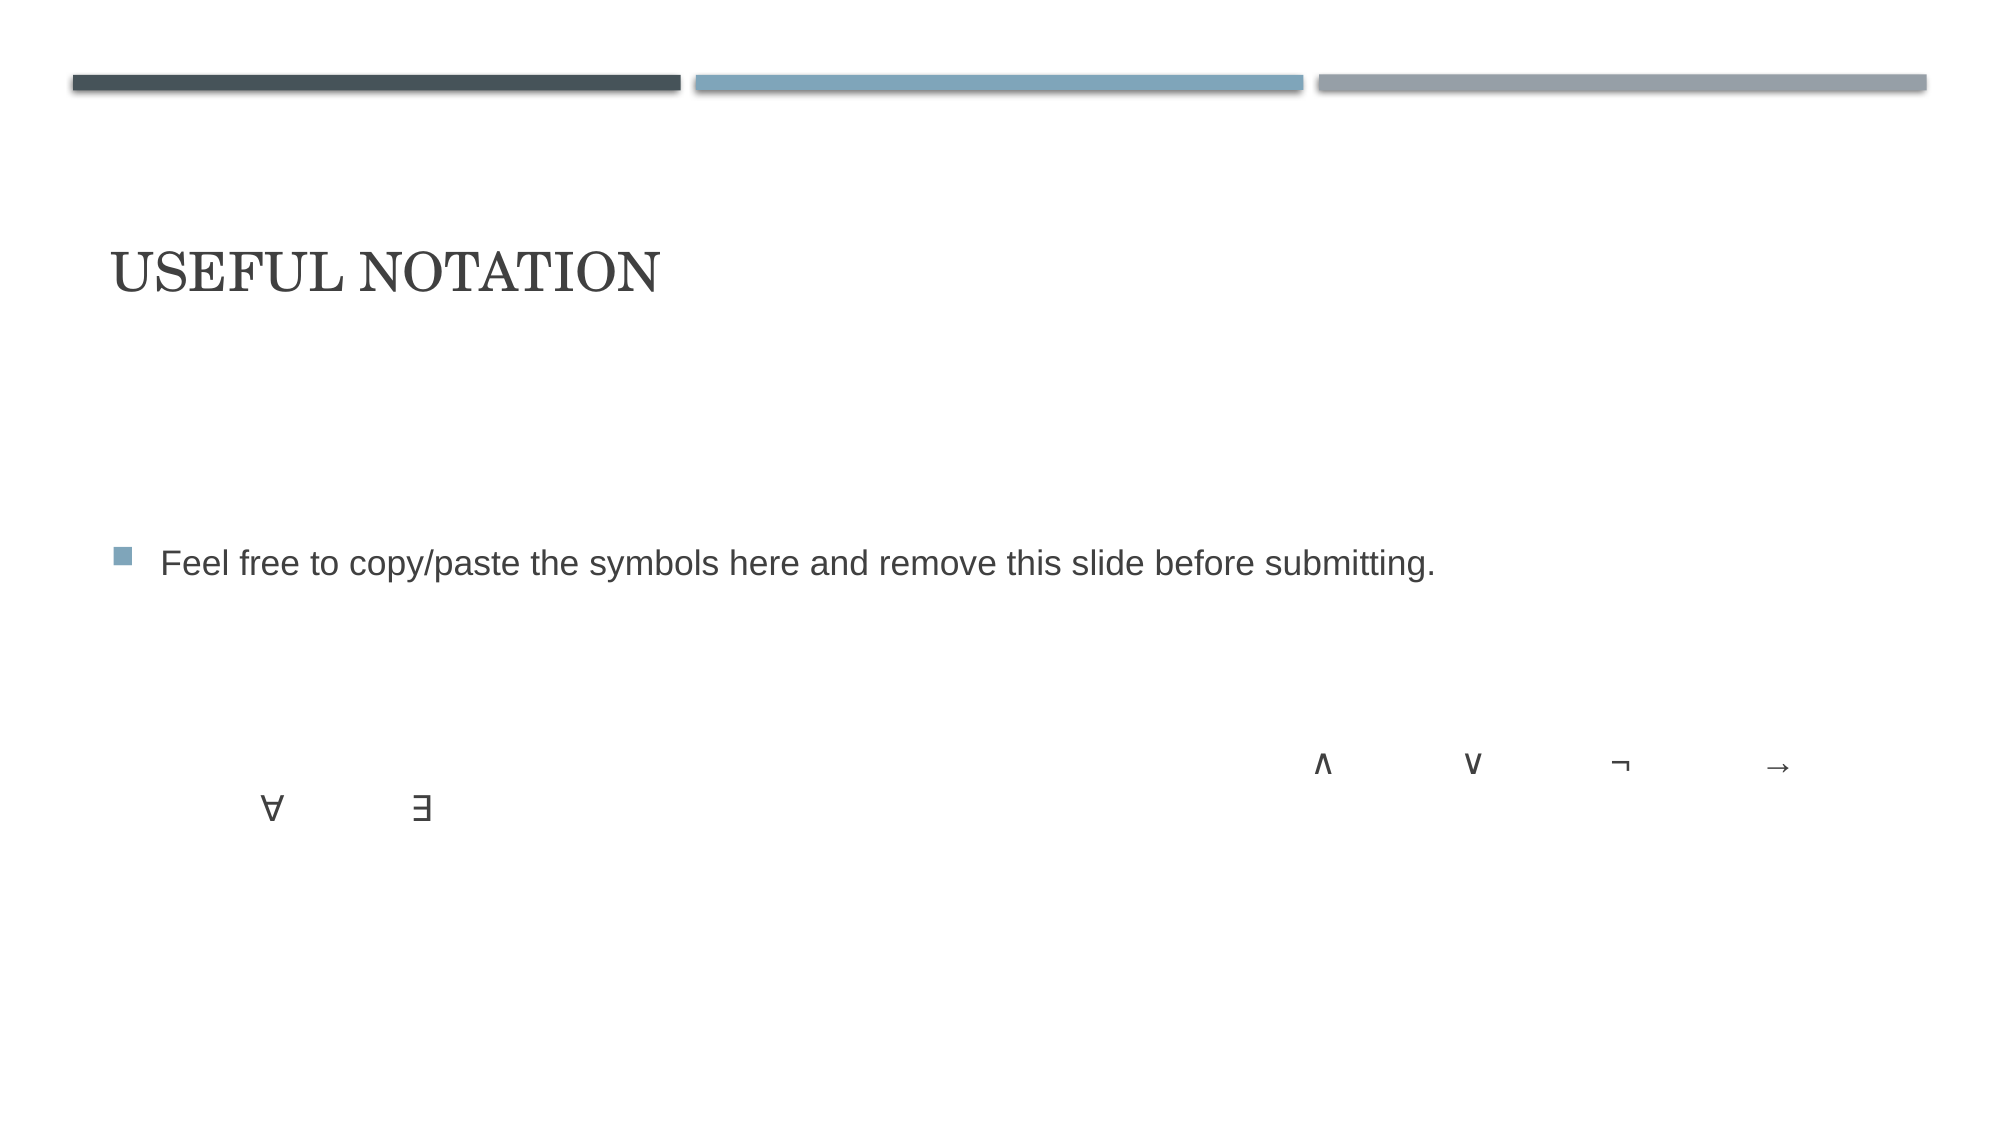

# Useful Notation
Feel free to copy/paste the symbols here and remove this slide before submitting.

								∧	∨	¬	→	∀	∃